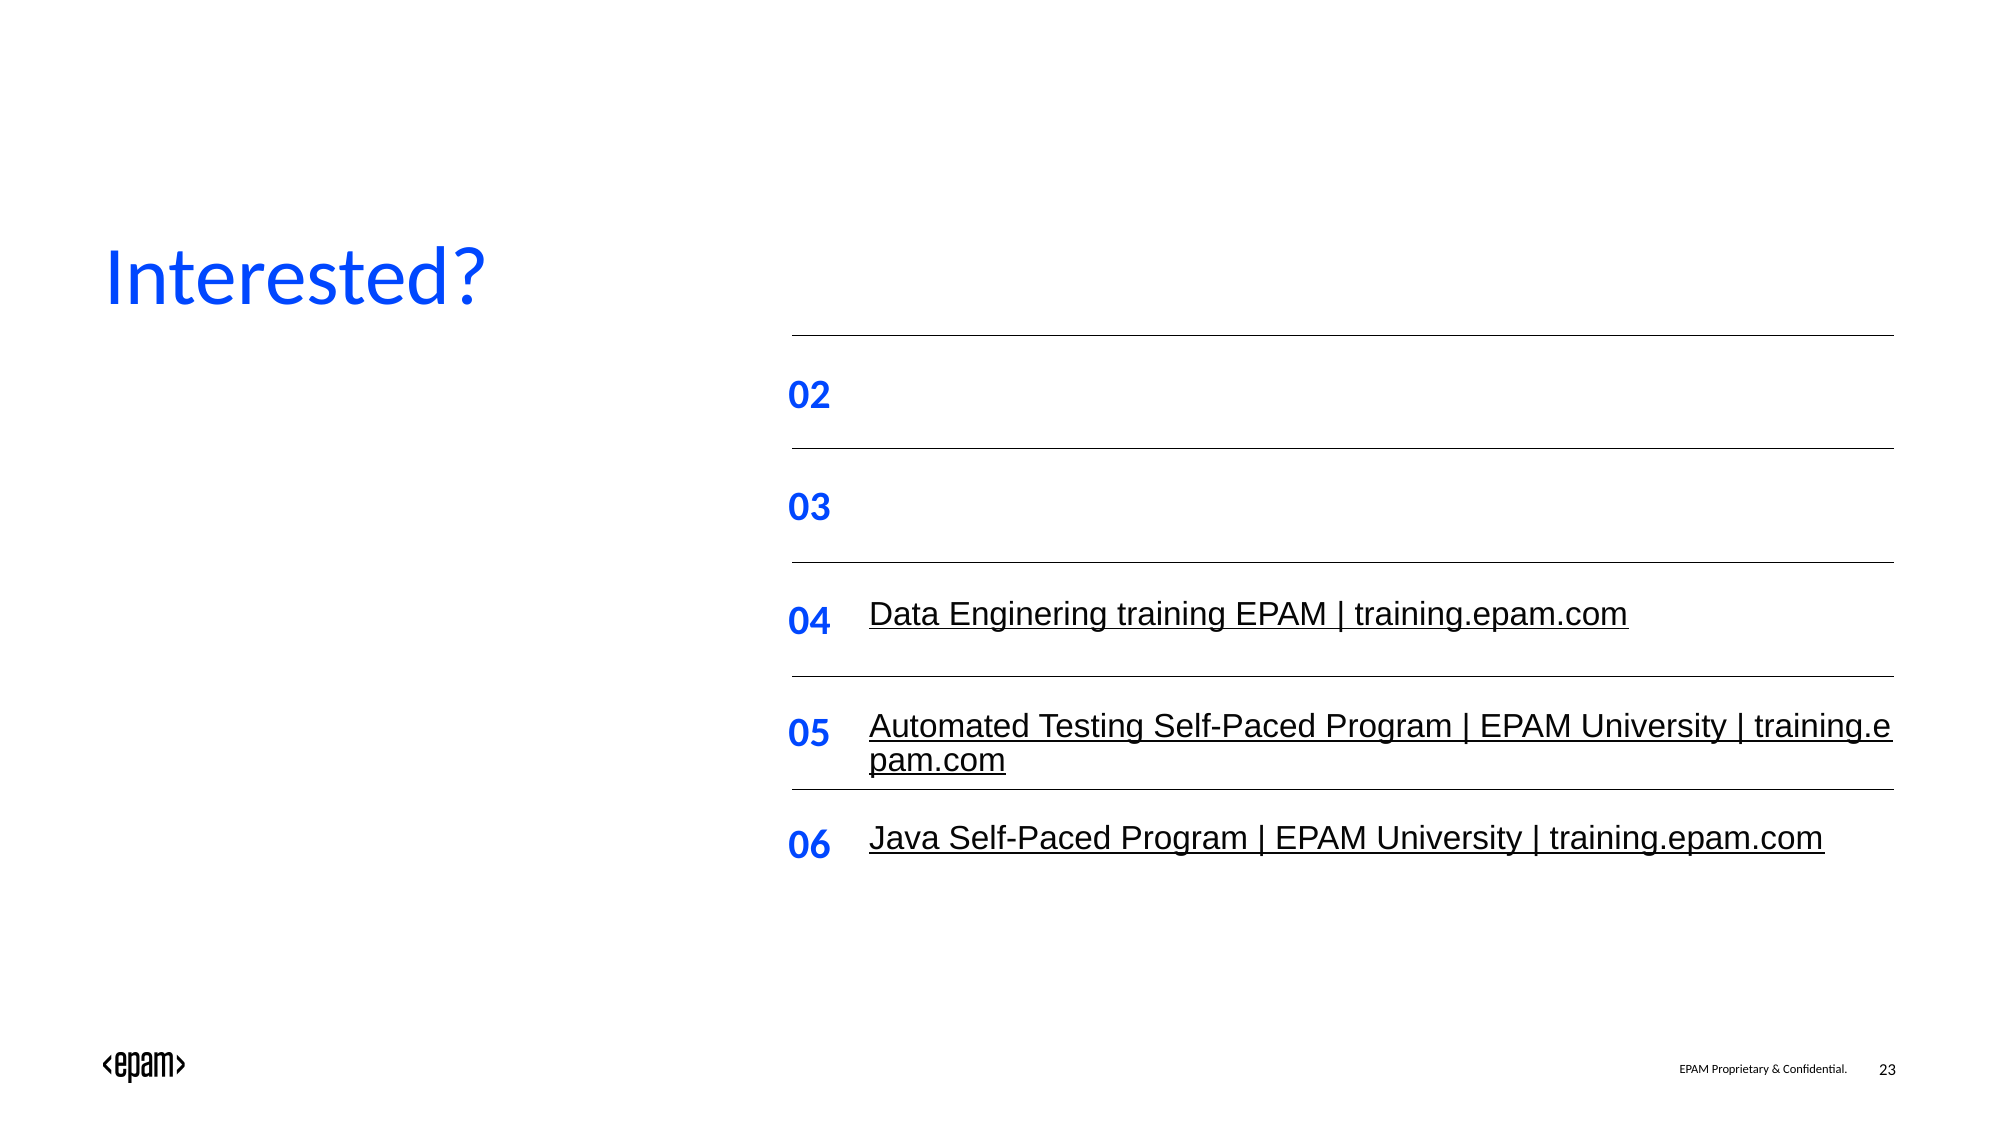

# Interested?

02

03

04
Data Enginering training EPAM | training.epam.com
05
Automated Testing Self-Paced Program | EPAM University | training.epam.com
06
Java Self-Paced Program | EPAM University | training.epam.com